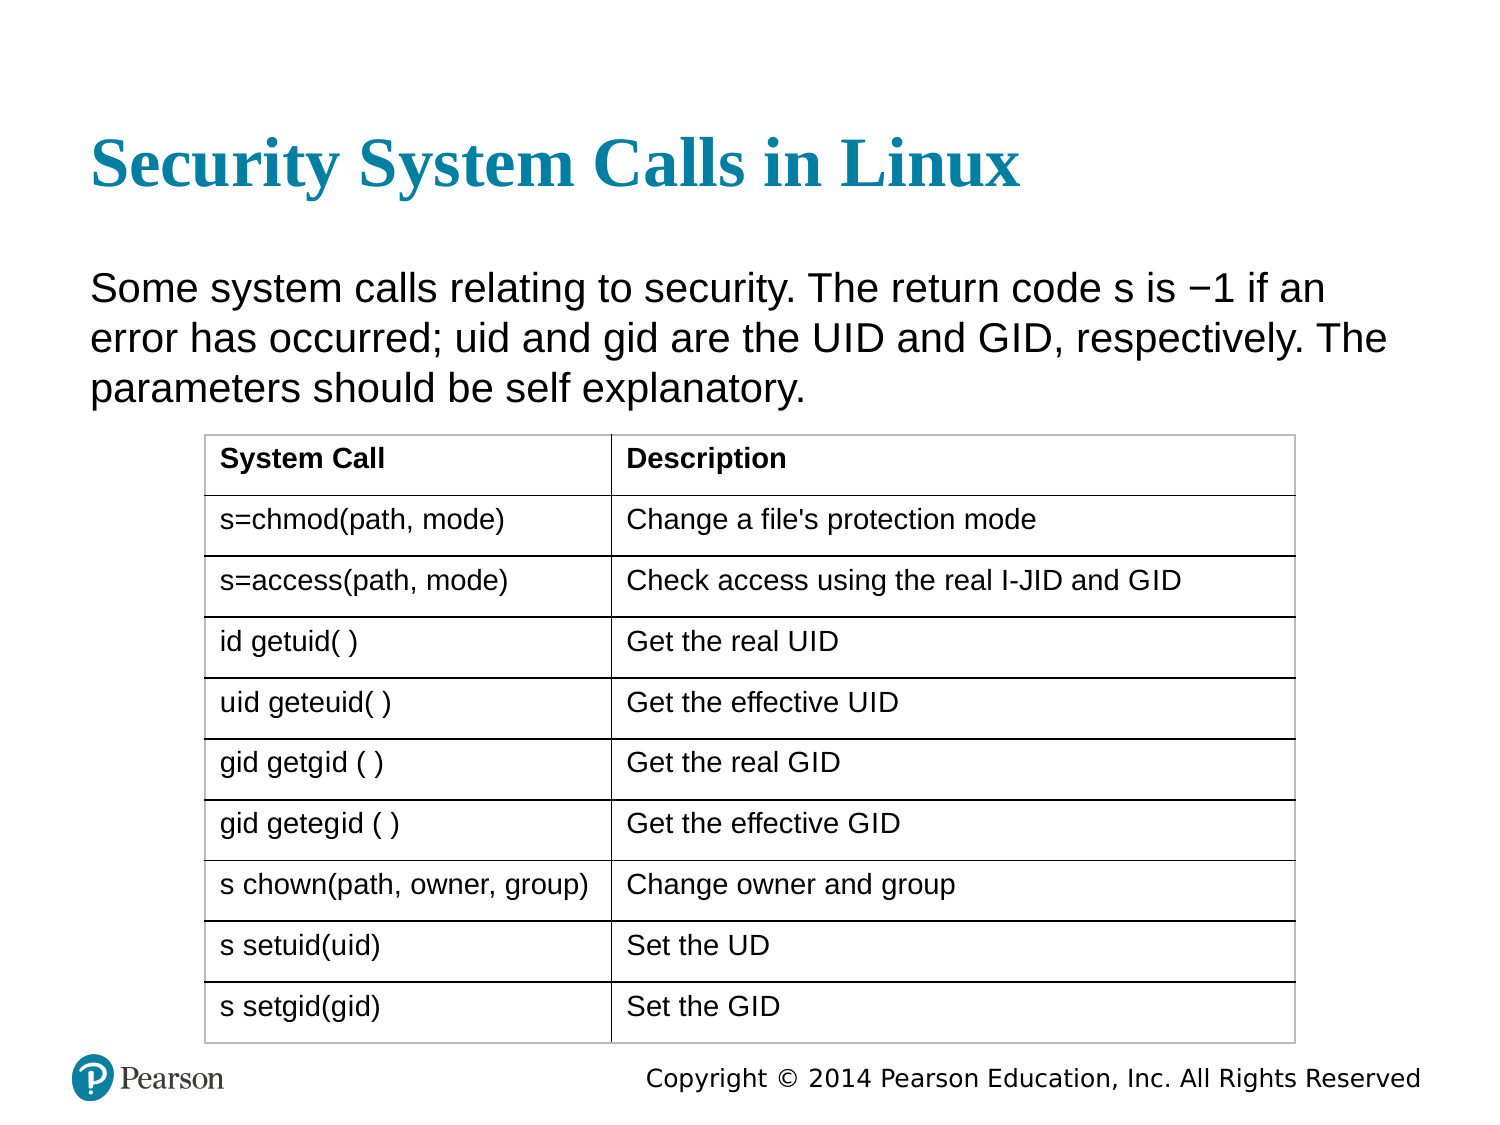

# Security System Calls in Linux
Some system calls relating to security. The return code s is −1 if an error has occurred; uid and gid are the U I D and G I D, respectively. The parameters should be self explanatory.
| System Call | Description |
| --- | --- |
| s=chmod(path, mode) | Change a file's protection mode |
| s=access(path, mode) | Check access using the real I-JID and G I D |
| id getuid( ) | Get the real U I D |
| u i d geteuid( ) | Get the effective U I D |
| gid getg i d ( ) | Get the real G I D |
| gid geteg i d ( ) | Get the effective G I D |
| s chown(path, owner, group) | Change owner and group |
| s setuid(u i d) | Set the U D |
| s setgid(g i d) | Set the G I D |